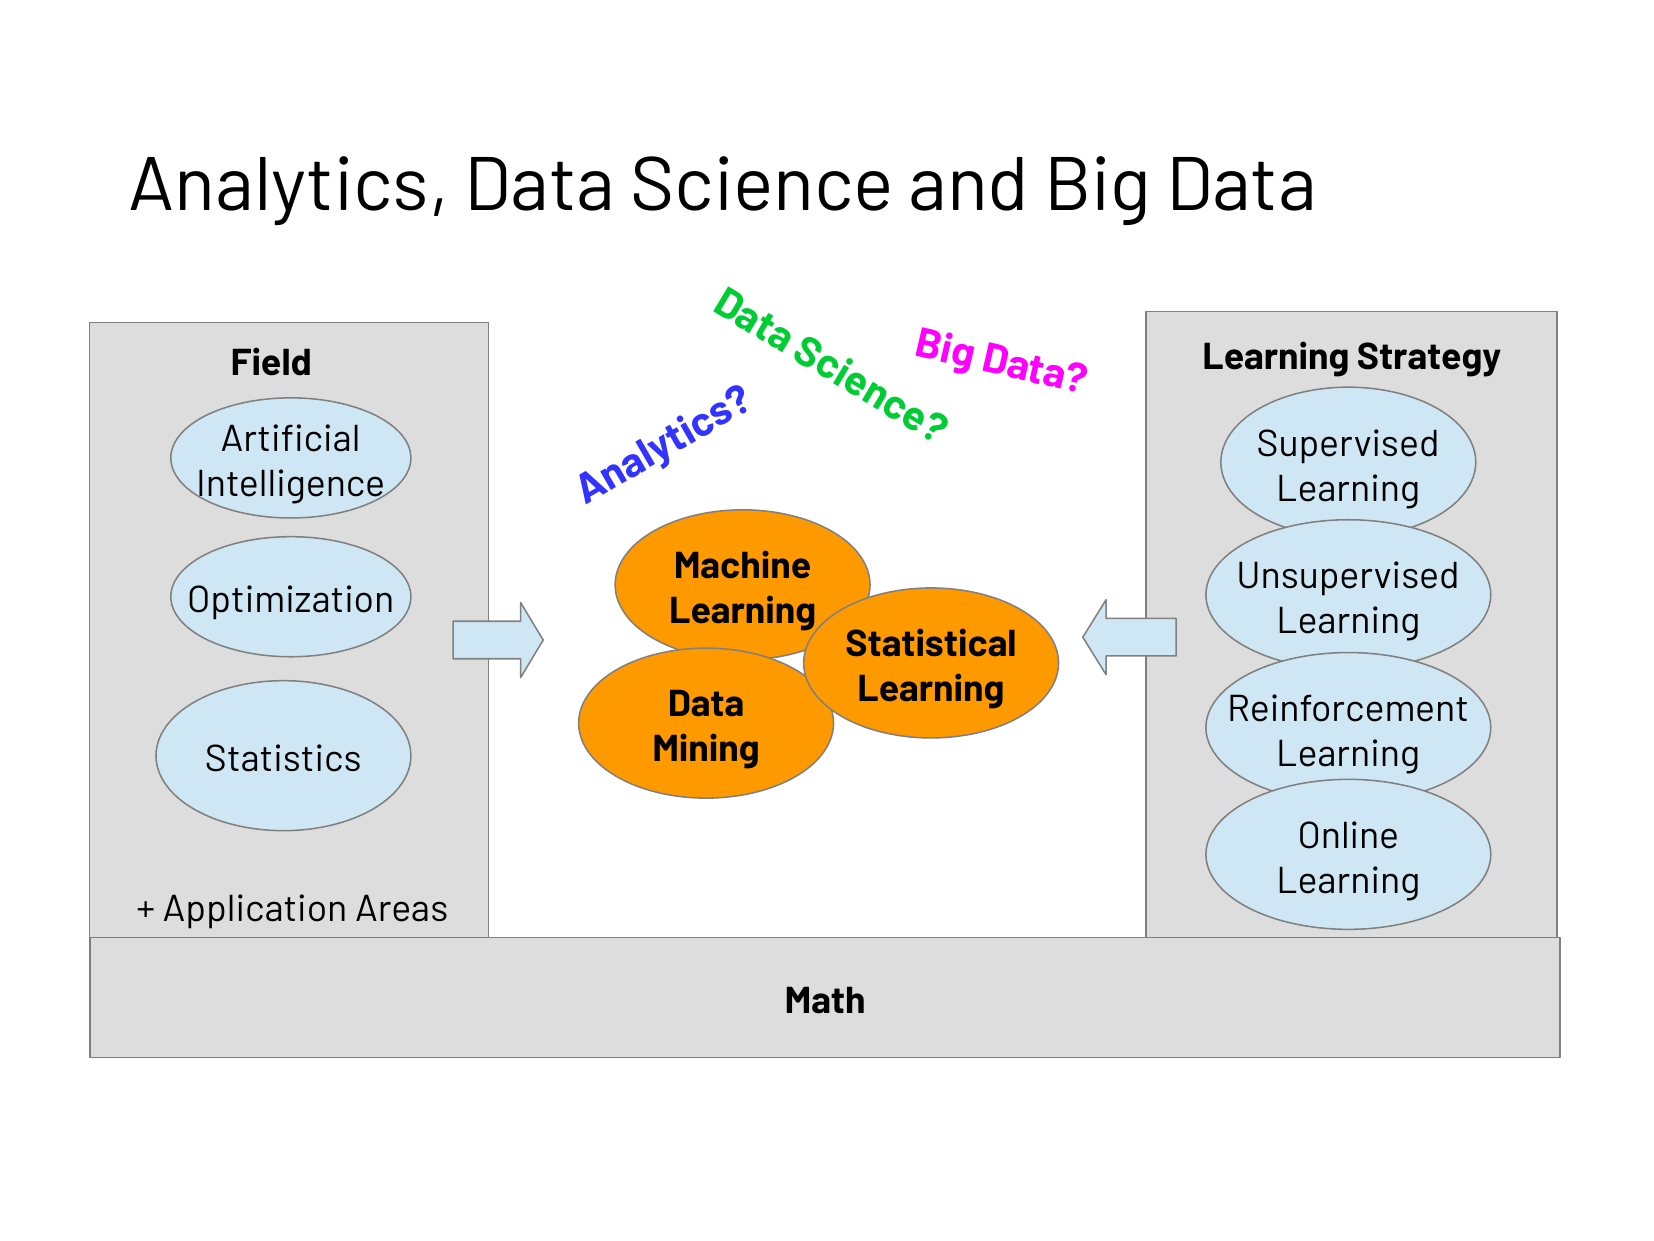

# Analytics, Data Science and Big Data

Learning Strategy

Big Data?
Field
Data Science?
Supervised
Learning
Artificial
Intelligence
Analytics?
Machine
Learning
Unsupervised
Learning
Optimization
Statistical
Learning

Data
Mining
Reinforcement
Learning
Statistics
Online
Learning
+ Application Areas
Math